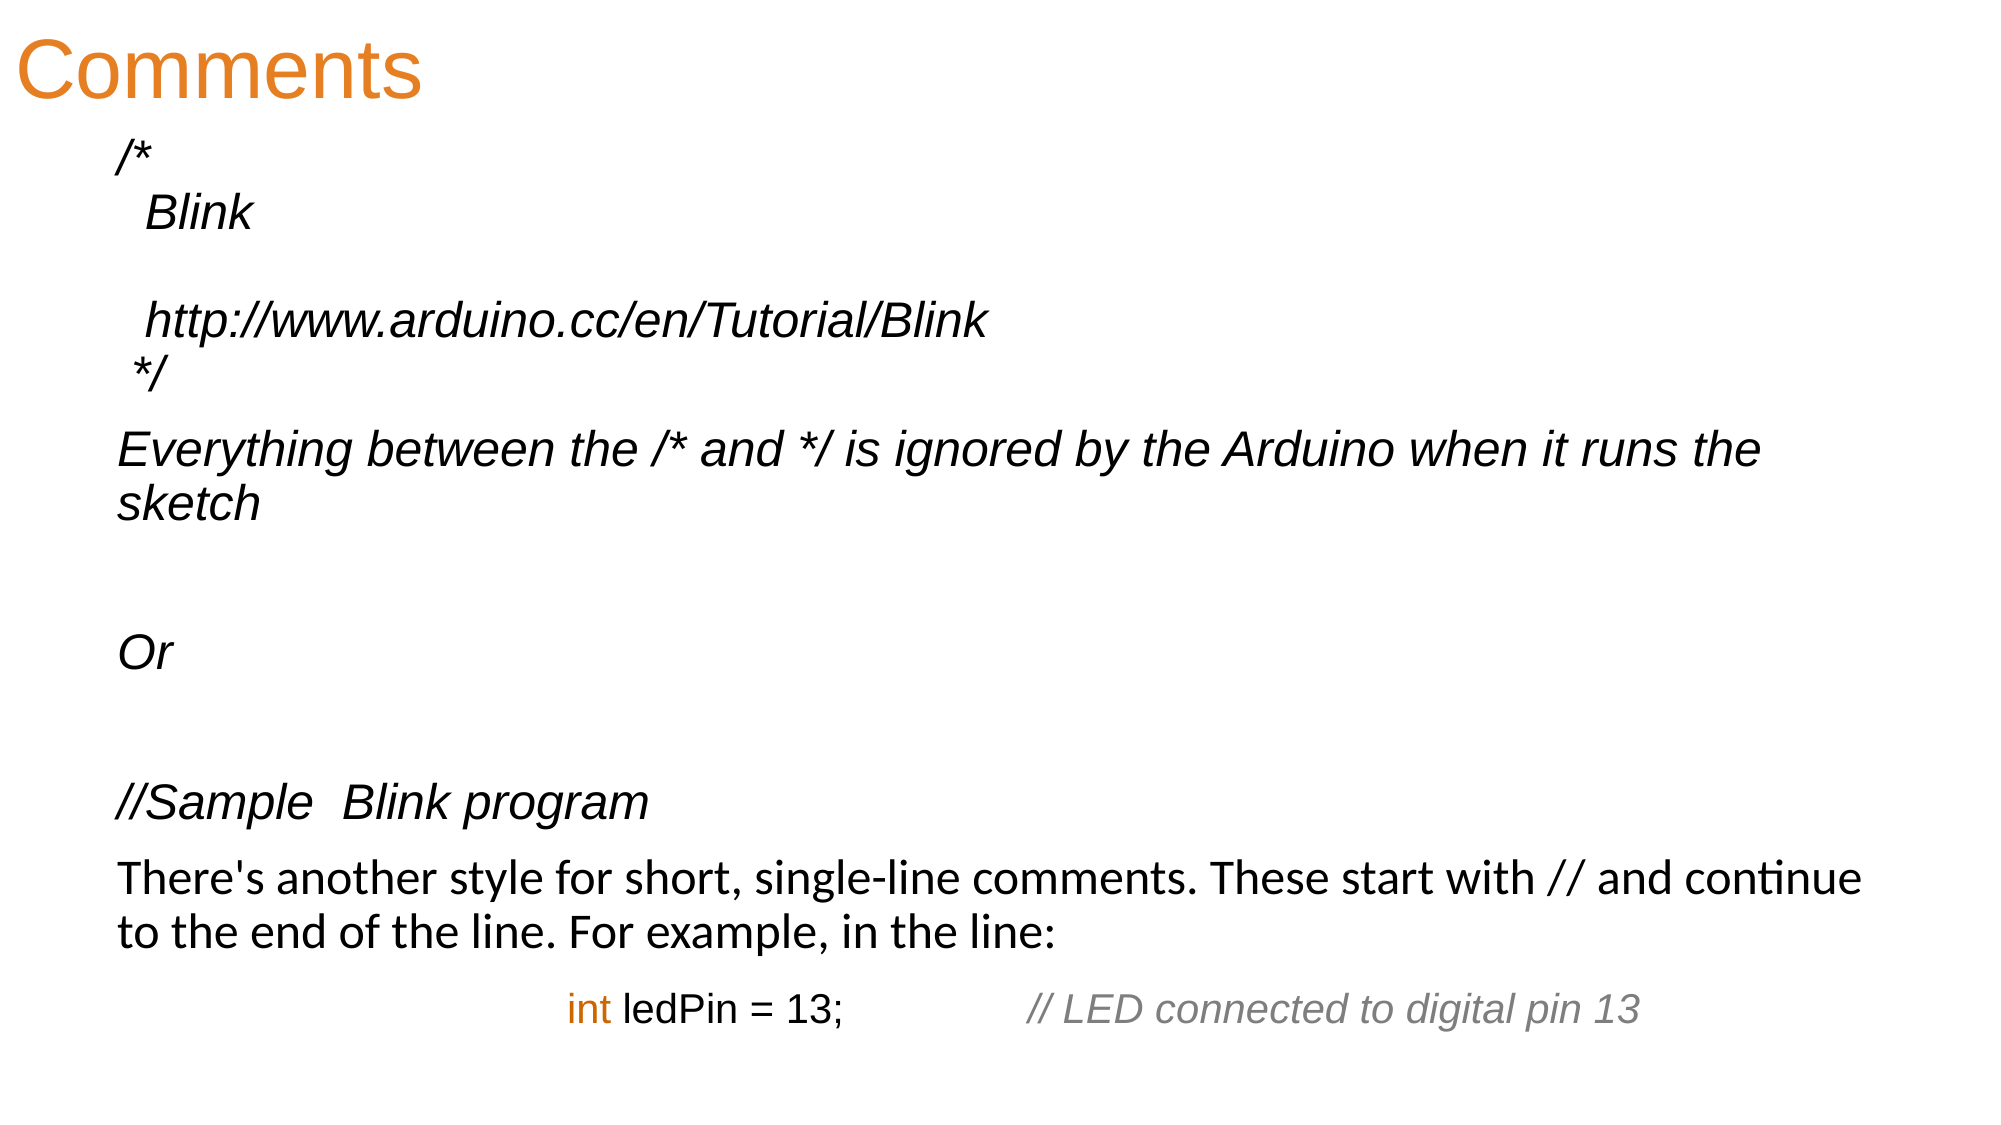

# Comments
/*
  Blink
 
  http://www.arduino.cc/en/Tutorial/Blink
 */
Everything between the /* and */ is ignored by the Arduino when it runs the sketch

Or

//Sample  Blink program
There's another style for short, single-line comments. These start with // and continue to the end of the line. For example, in the line:
			int ledPin = 13;                // LED connected to digital pin 13